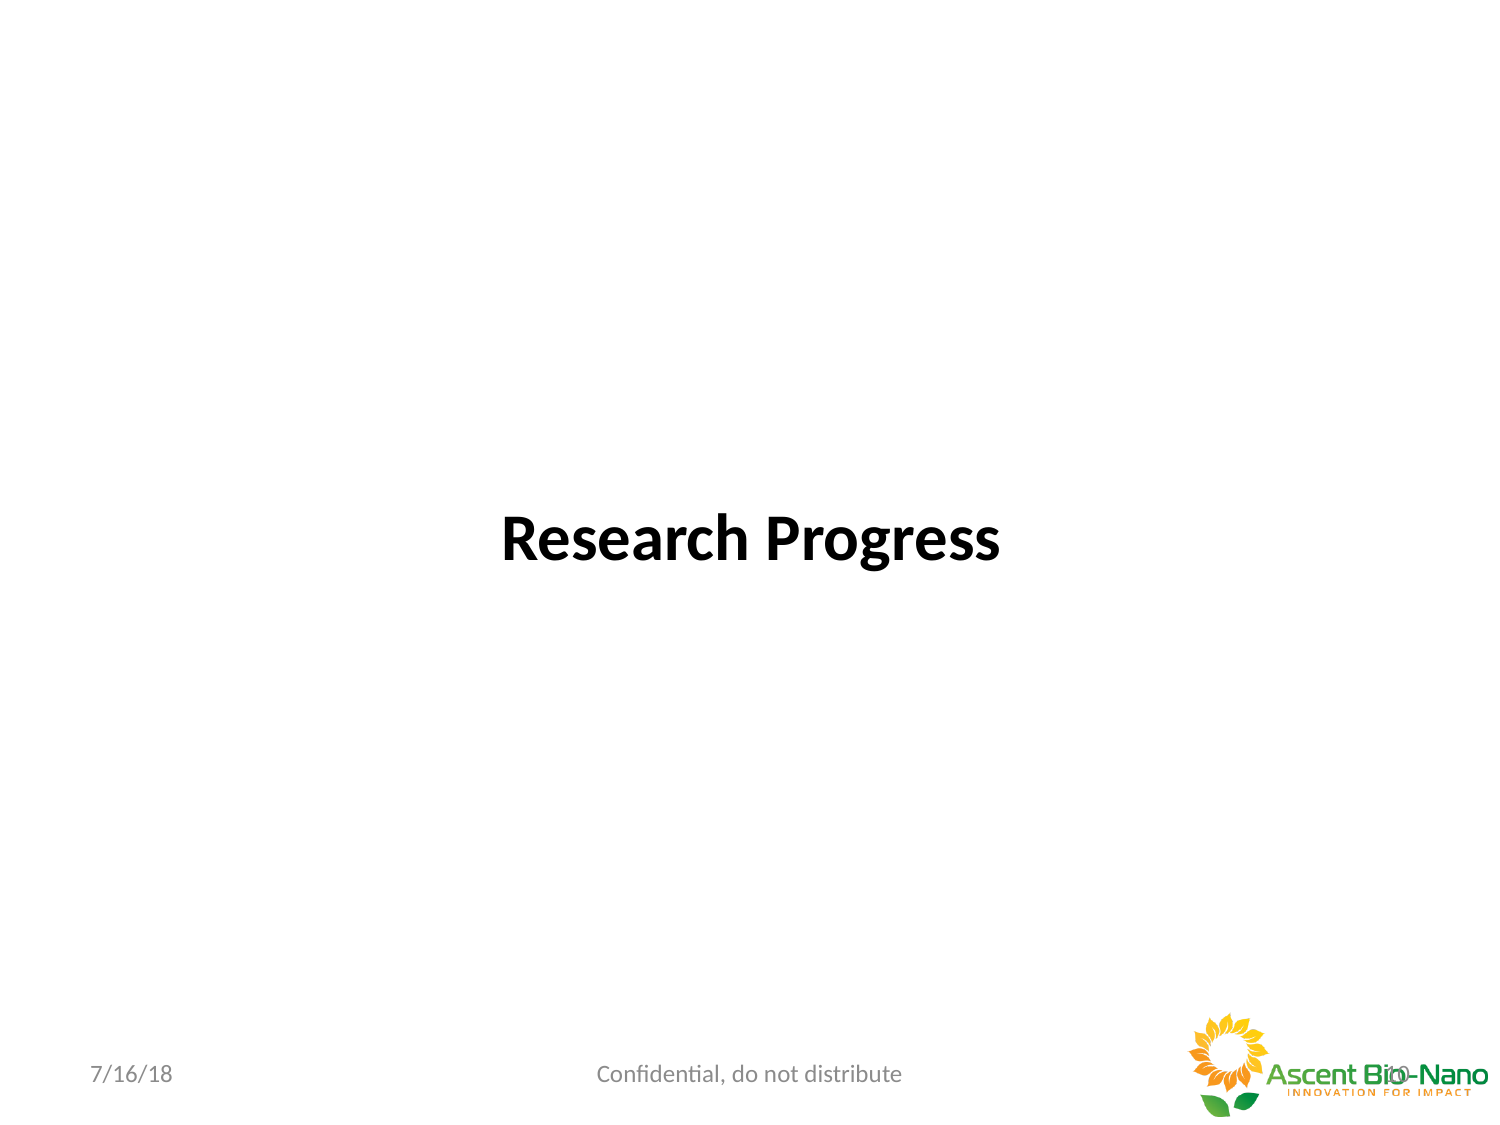

# Research Progress
7/16/18
Confidential, do not distribute
10